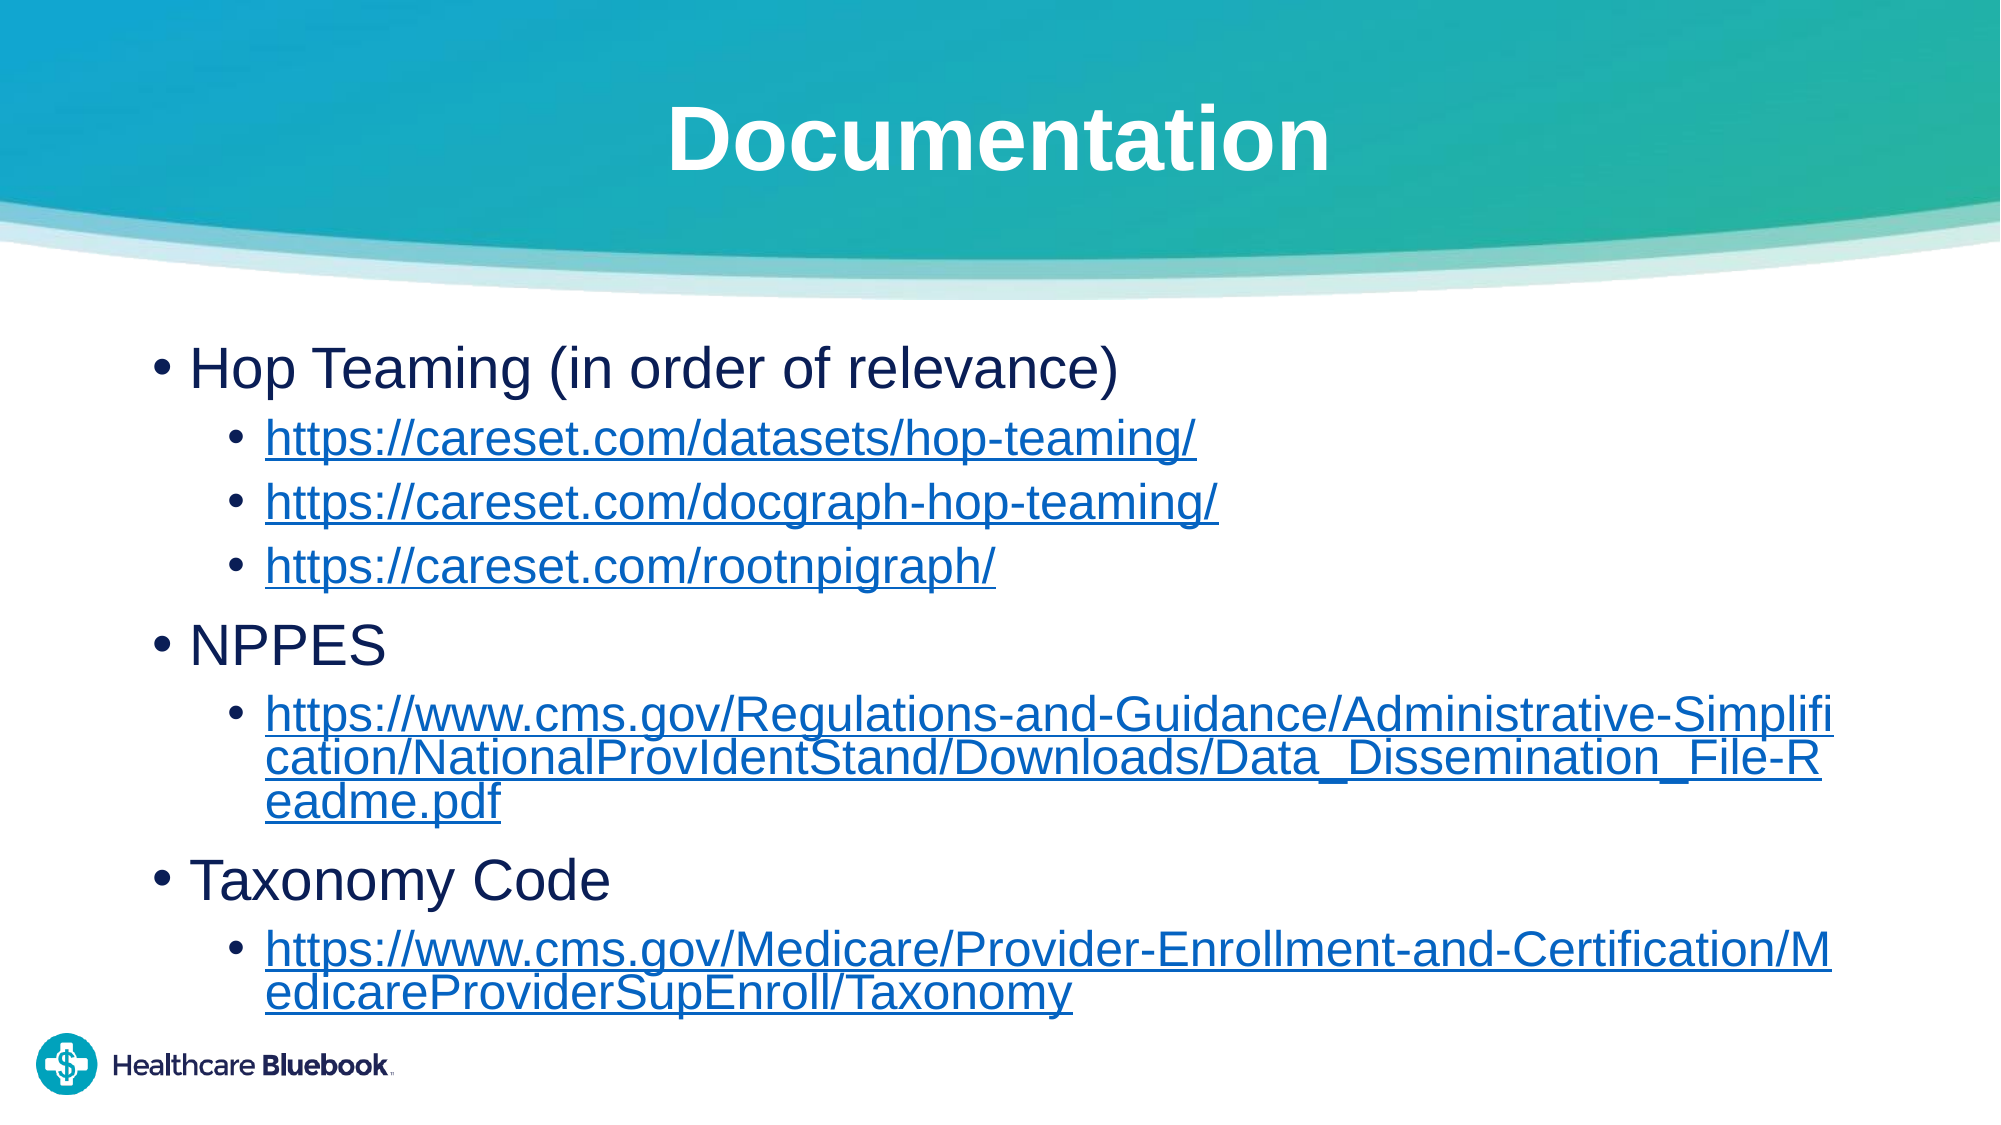

# Documentation
Hop Teaming (in order of relevance)
https://careset.com/datasets/hop-teaming/
https://careset.com/docgraph-hop-teaming/
https://careset.com/rootnpigraph/
NPPES
https://www.cms.gov/Regulations-and-Guidance/Administrative-Simplification/NationalProvIdentStand/Downloads/Data_Dissemination_File-Readme.pdf
Taxonomy Code
https://www.cms.gov/Medicare/Provider-Enrollment-and-Certification/MedicareProviderSupEnroll/Taxonomy